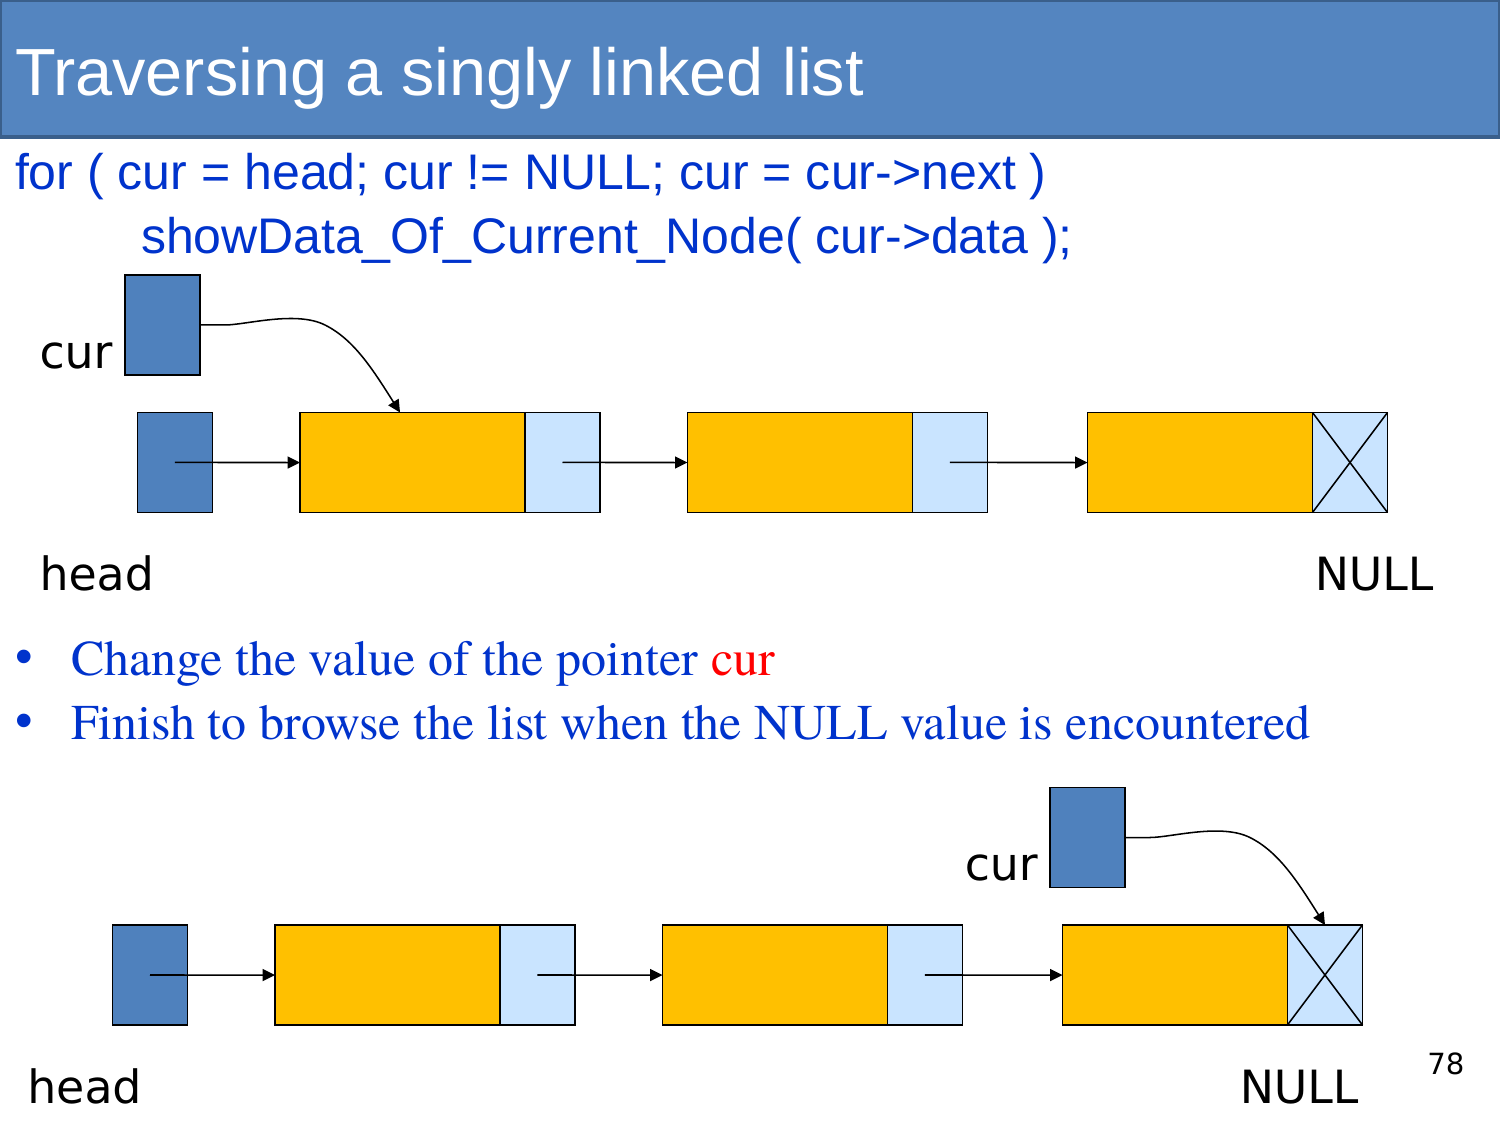

# Traversing a singly linked list
for ( cur = head; cur != NULL; cur = cur->next )
         showData_Of_Current_Node( cur->data );

cur

head
NULL
Change the value of the pointer cur
Finish to browse the list when the NULL value is encountered

cur

head
NULL
78